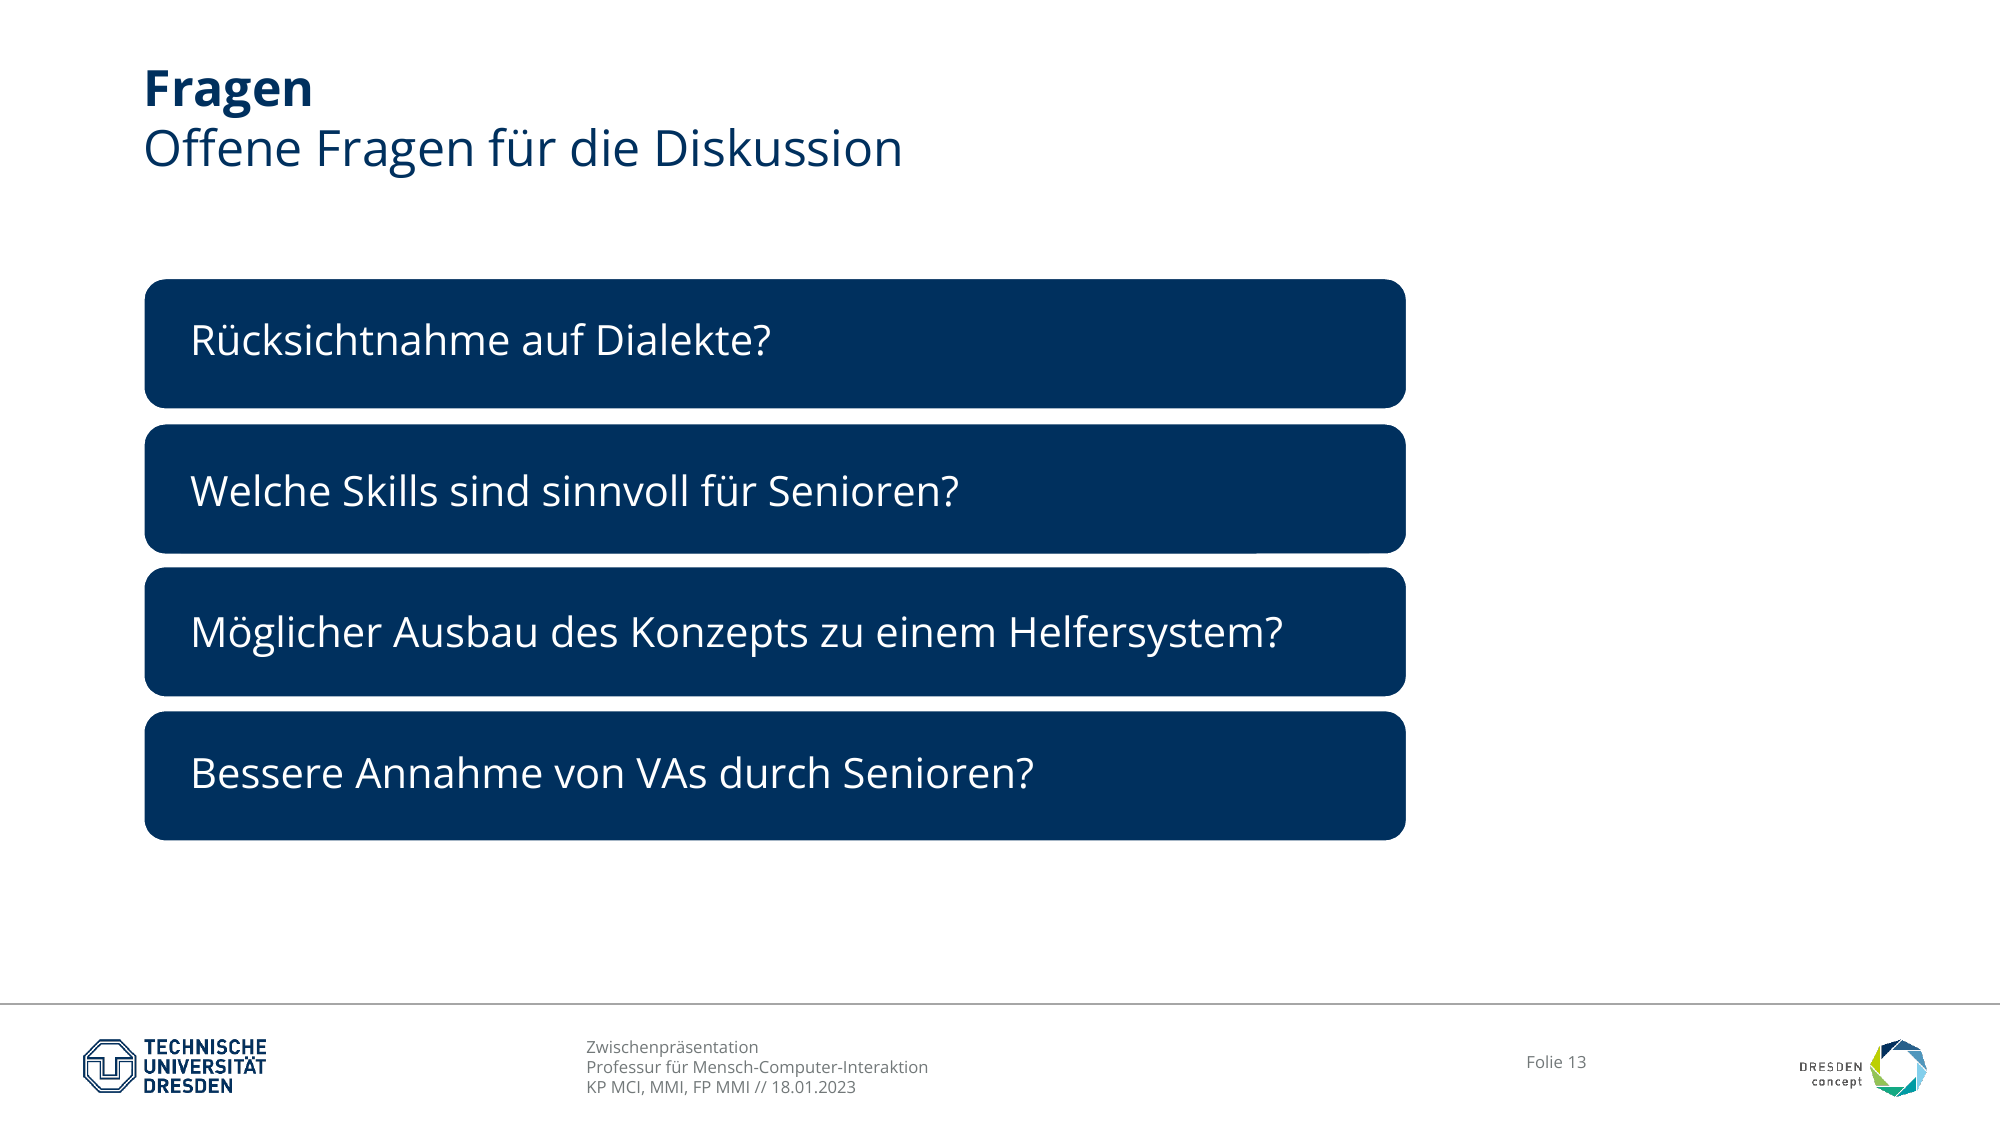

# Fragen Offene Fragen für die Diskussion

Rücksichtnahme auf Dialekte?

Welche Skills sind sinnvoll für Senioren?

Möglicher Ausbau des Konzepts zu einem Helfersystem?

Bessere Annahme von VAs durch Senioren?